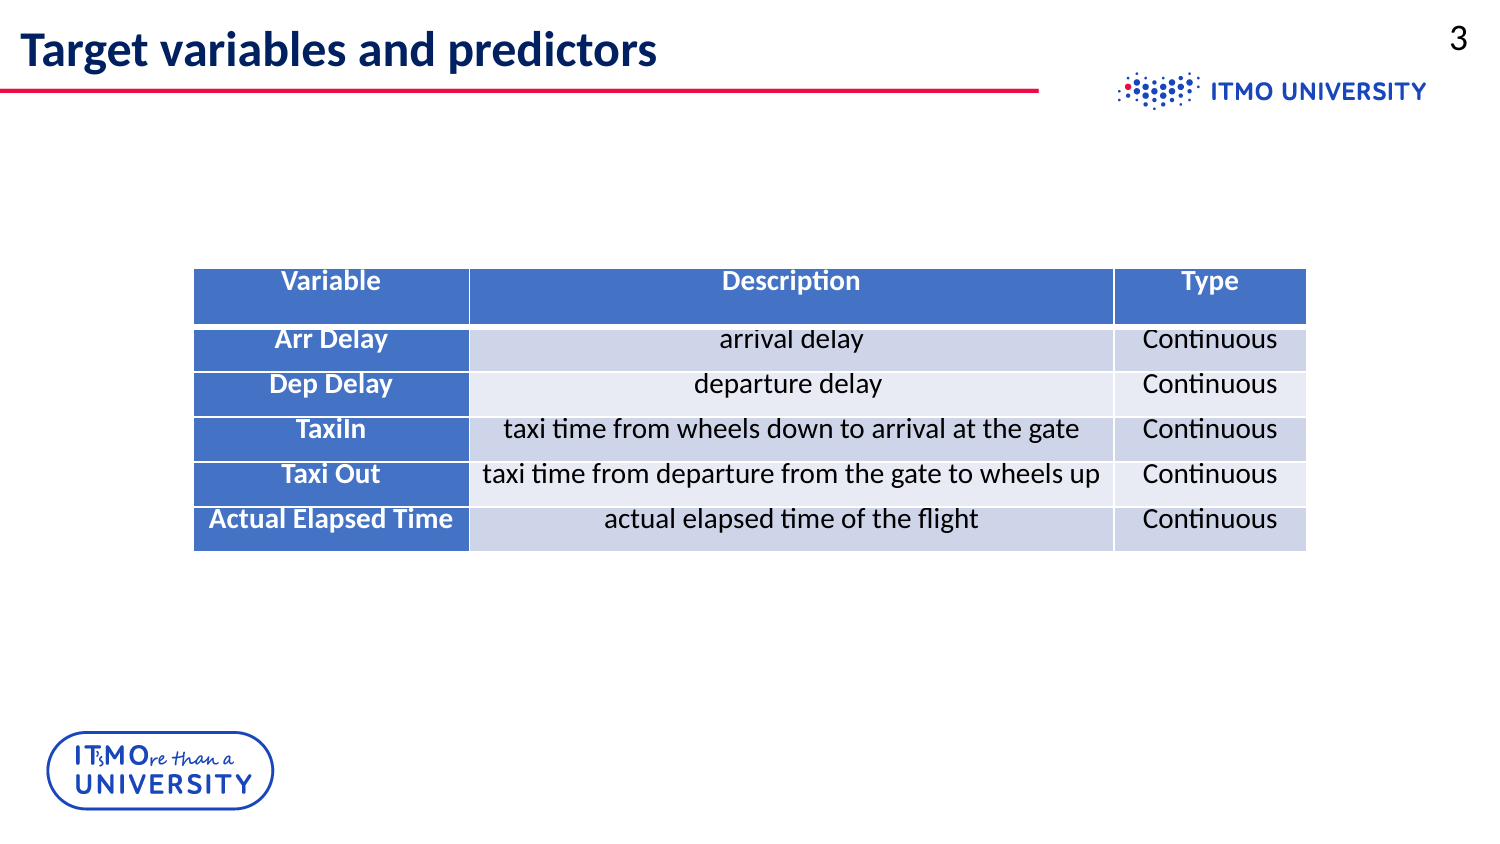

3
# Target variables and predictors
| Variable | Description | Type |
| --- | --- | --- |
| Arr Delay | arrival delay | Continuous |
| Dep Delay | departure delay | Continuous |
| TaxiIn | taxi time from wheels down to arrival at the gate | Continuous |
| Taxi Out | taxi time from departure from the gate to wheels up | Continuous |
| Actual Elapsed Time | actual elapsed time of the flight | Continuous |